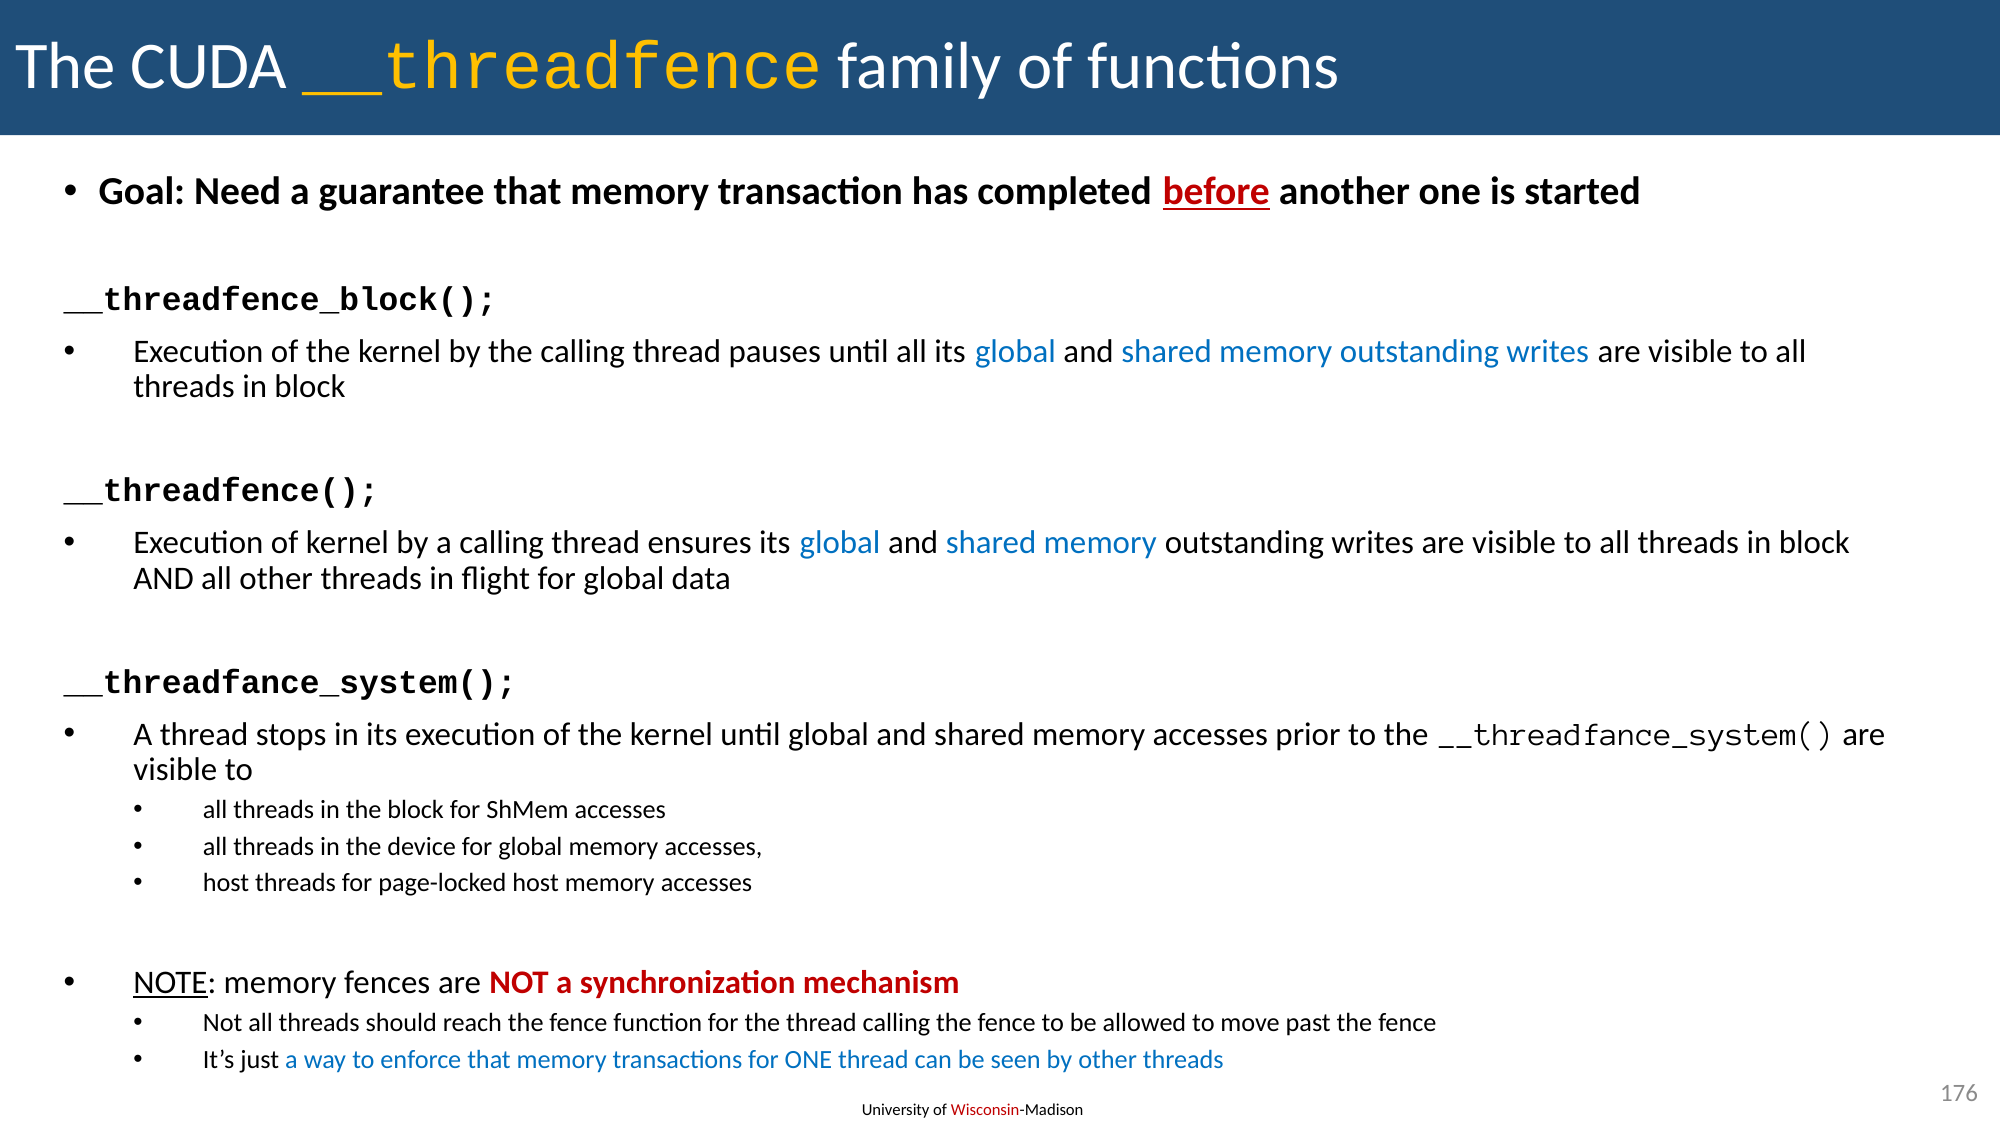

# The CUDA __threadfence family of functions
Goal: Need a guarantee that memory transaction has completed before another one is started

__threadfence_block();
Execution of the kernel by the calling thread pauses until all its global and shared memory outstanding writes are visible to all threads in block

__threadfence();
Execution of kernel by a calling thread ensures its global and shared memory outstanding writes are visible to all threads in block AND all other threads in flight for global data

__threadfance_system();
A thread stops in its execution of the kernel until global and shared memory accesses prior to the __threadfance_system() are visible to
all threads in the block for ShMem accesses
all threads in the device for global memory accesses,
host threads for page-locked host memory accesses

NOTE: memory fences are NOT a synchronization mechanism
Not all threads should reach the fence function for the thread calling the fence to be allowed to move past the fence
It’s just a way to enforce that memory transactions for ONE thread can be seen by other threads
176